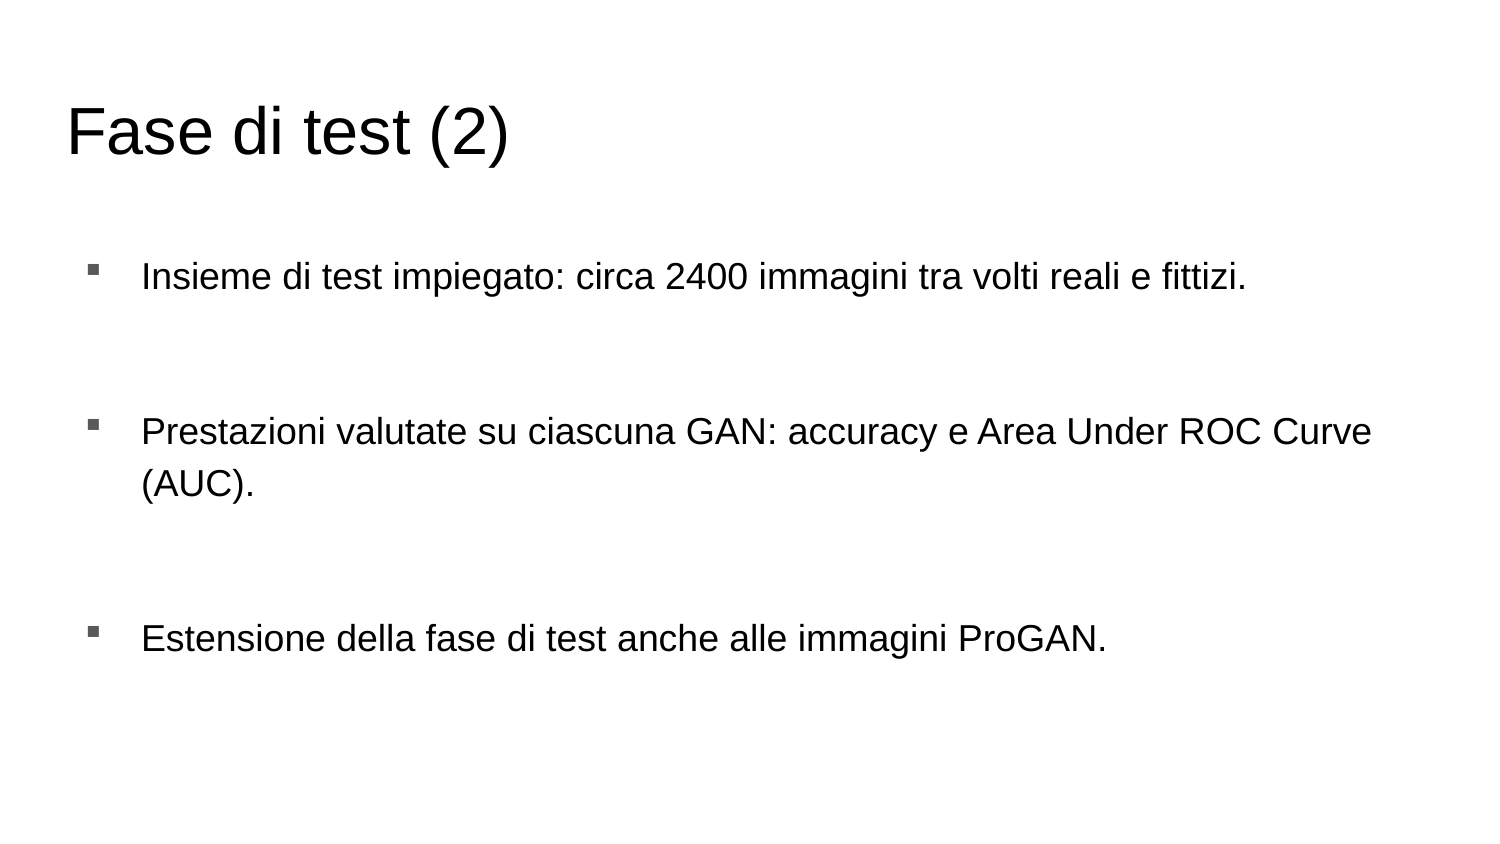

# Fase di test (2)
Insieme di test impiegato: circa 2400 immagini tra volti reali e fittizi.

Prestazioni valutate su ciascuna GAN: accuracy e Area Under ROC Curve (AUC).

Estensione della fase di test anche alle immagini ProGAN.